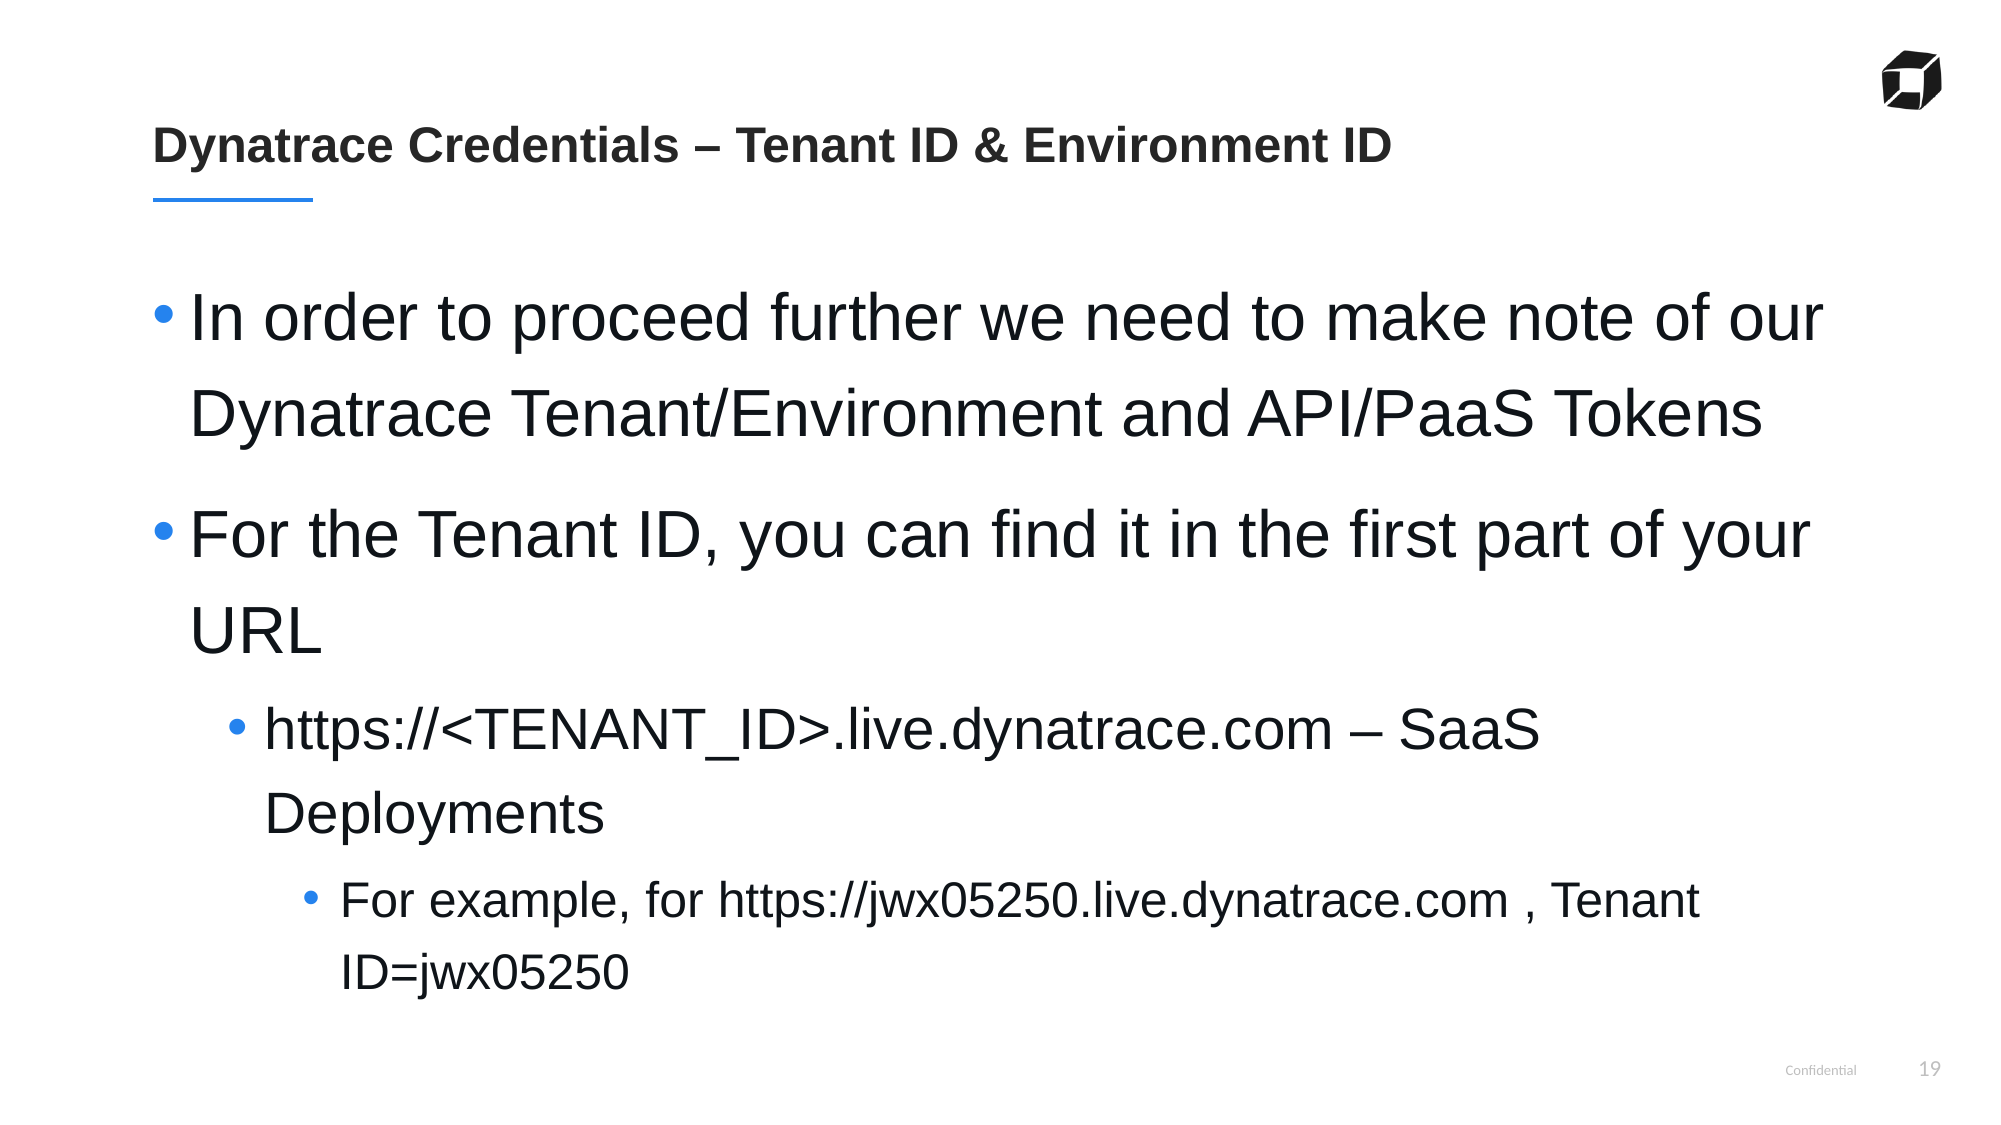

# Dynatrace Credentials – Tenant ID & Environment ID
In order to proceed further we need to make note of our Dynatrace Tenant/Environment and API/PaaS Tokens
For the Tenant ID, you can find it in the first part of your URL
https://<TENANT_ID>.live.dynatrace.com – SaaS Deployments
For example, for https://jwx05250.live.dynatrace.com , Tenant ID=jwx05250